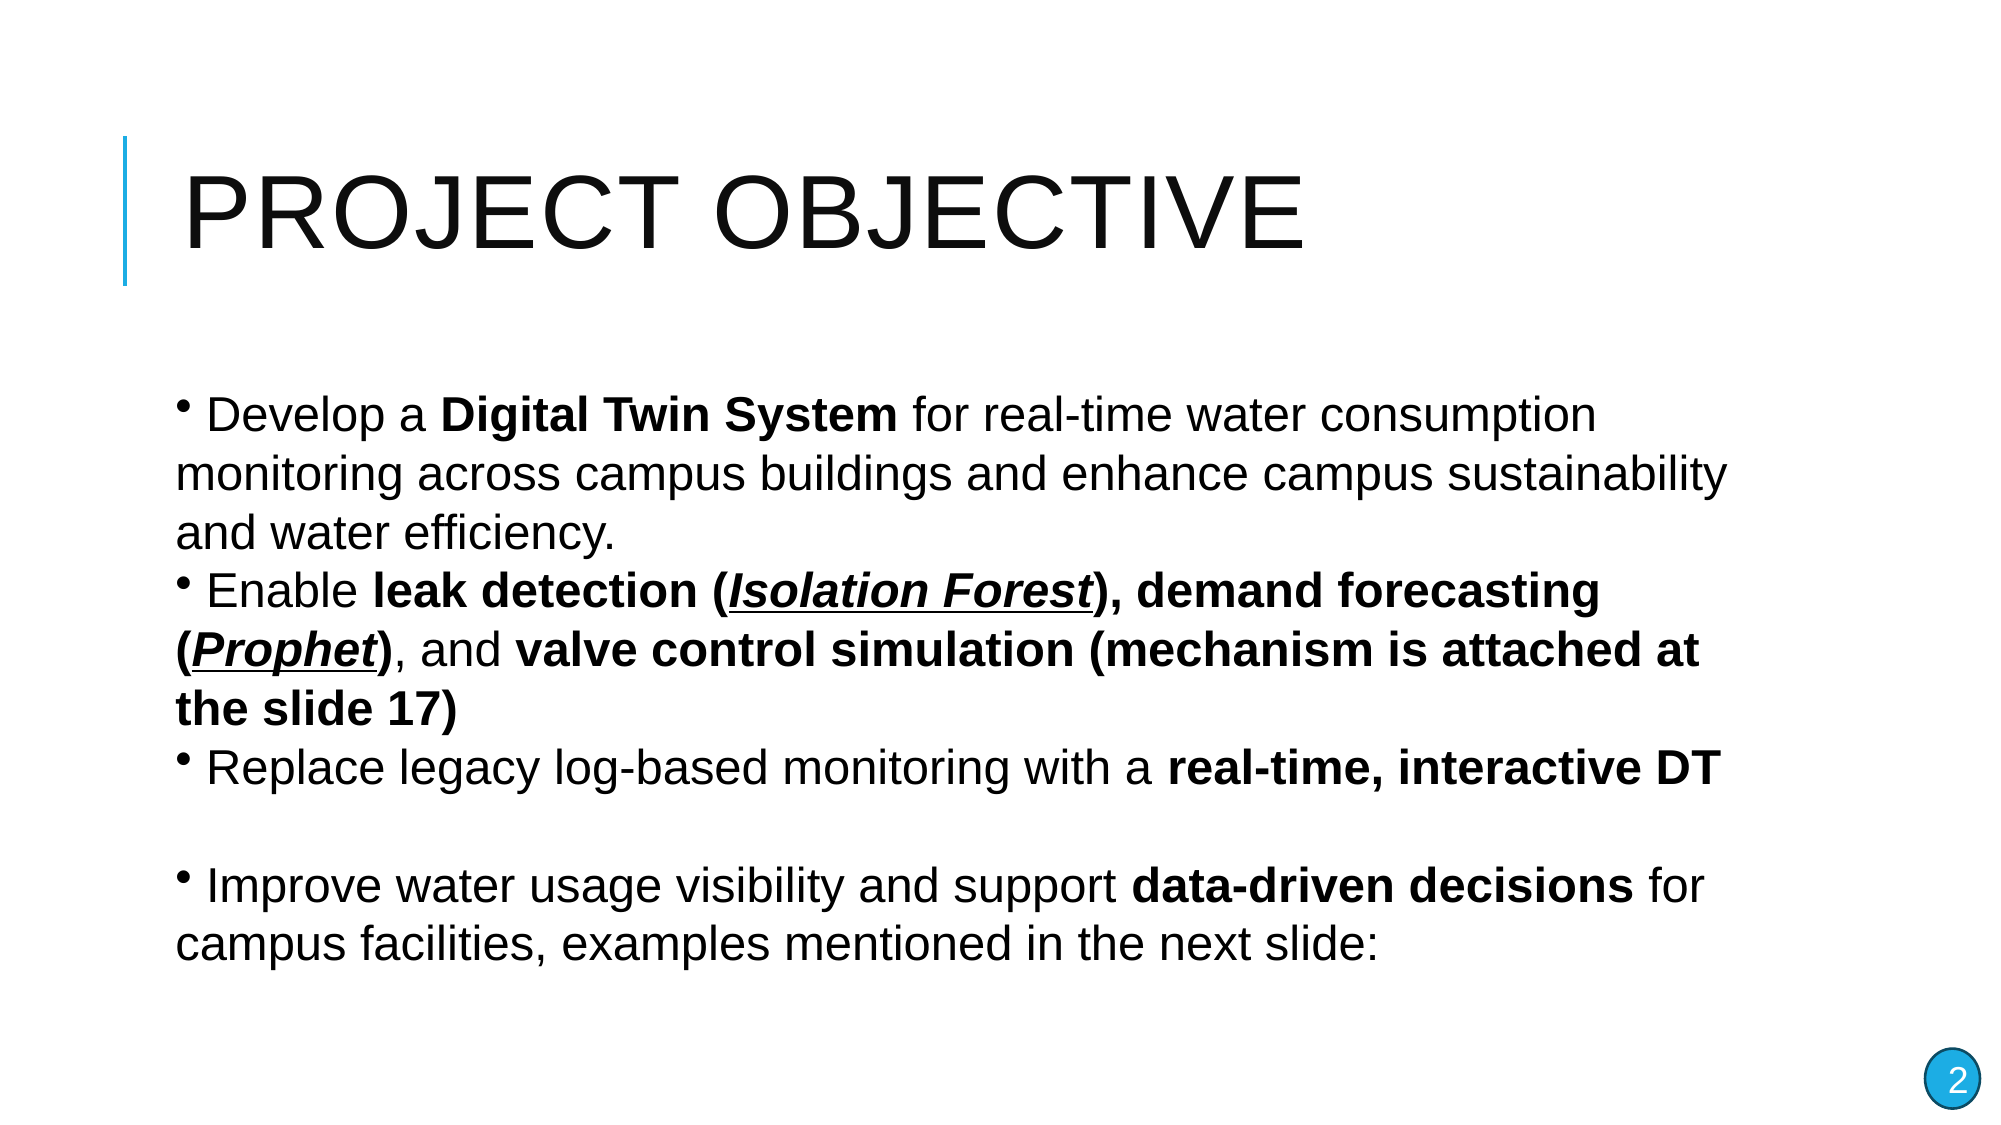

# Project Objective
 Develop a Digital Twin System for real-time water consumption monitoring across campus buildings and enhance campus sustainability and water efficiency.
 Enable leak detection (Isolation Forest), demand forecasting (Prophet), and valve control simulation (mechanism is attached at the slide 17)
 Replace legacy log-based monitoring with a real-time, interactive DT

 Improve water usage visibility and support data-driven decisions for campus facilities, examples mentioned in the next slide:

2